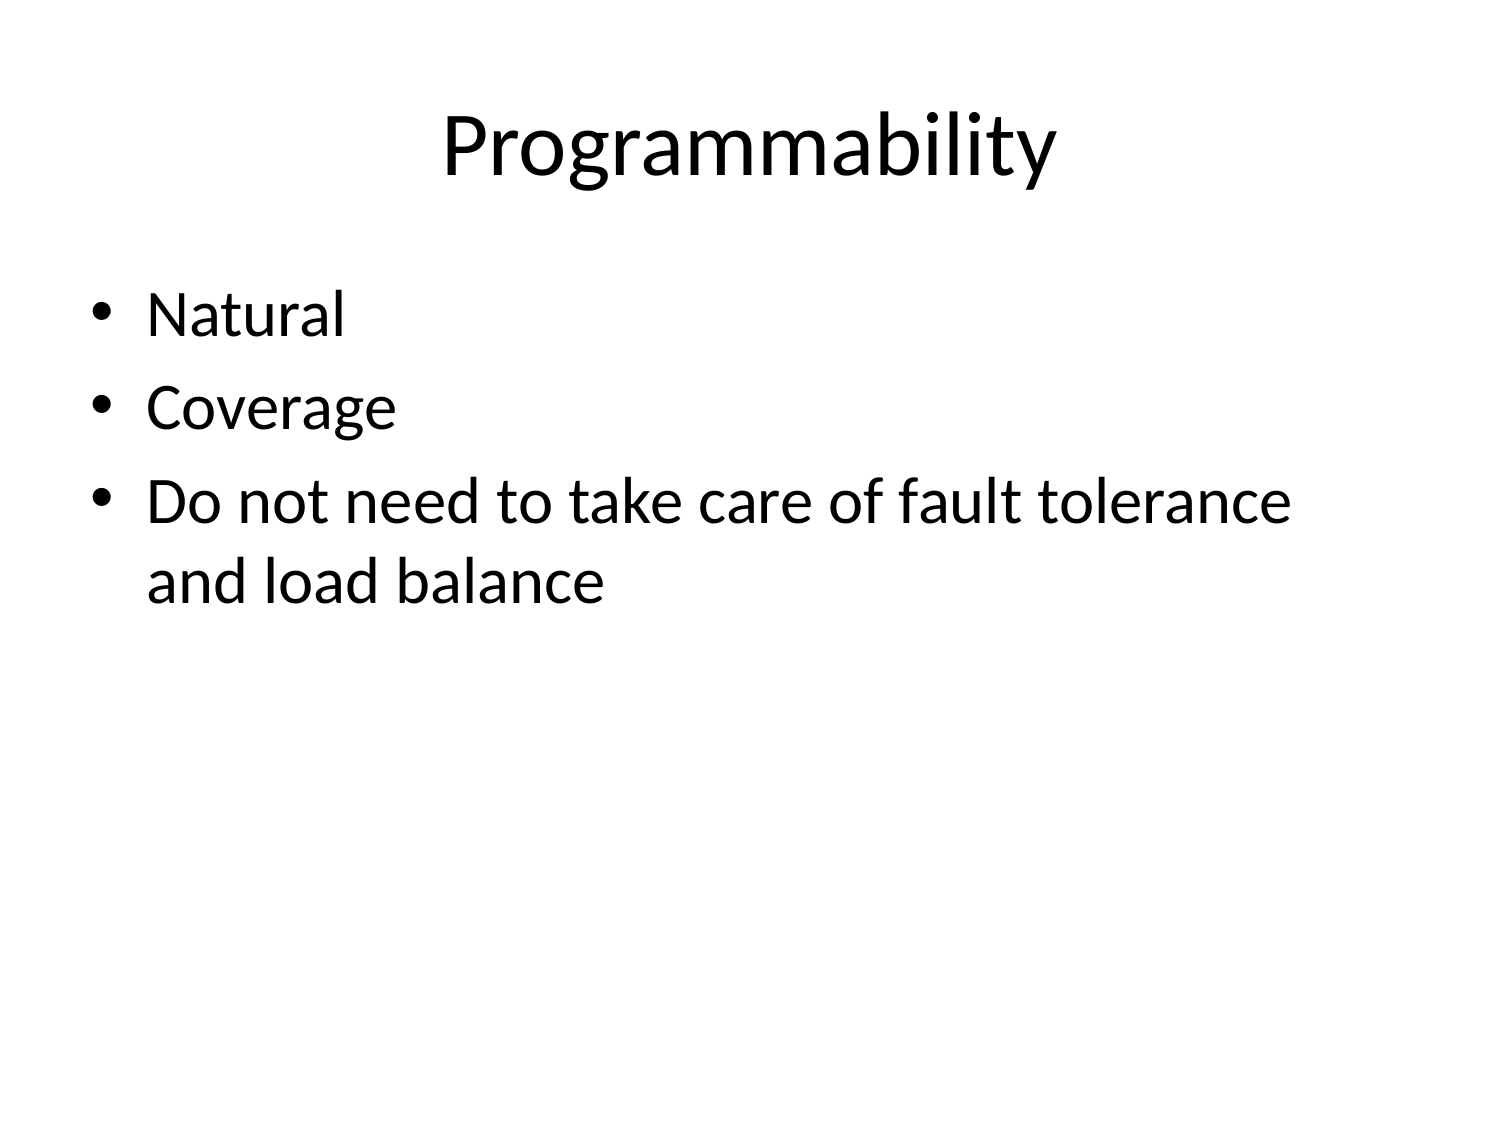

# Programmability
Natural
Coverage
Do not need to take care of fault tolerance and load balance